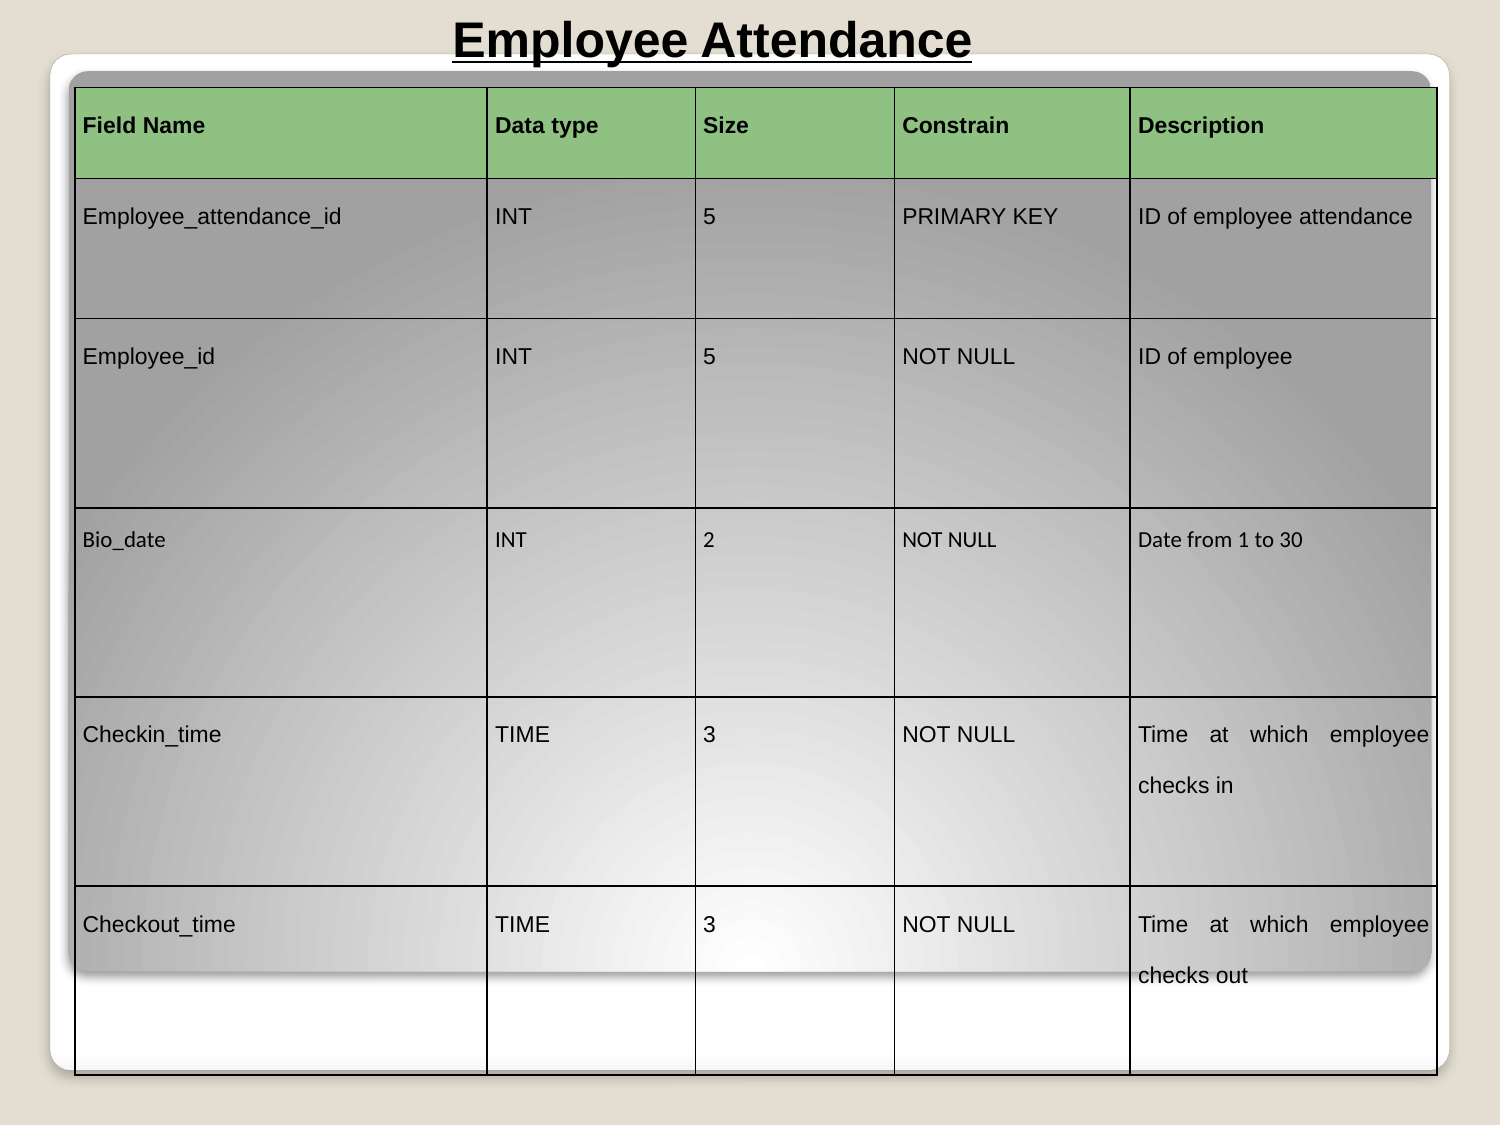

Employee Attendance
| Field Name | Data type | Size | Constrain | Description |
| --- | --- | --- | --- | --- |
| Employee\_attendance\_id | INT | 5 | PRIMARY KEY | ID of employee attendance |
| Employee\_id | INT | 5 | NOT NULL | ID of employee |
| Bio\_date | INT | 2 | NOT NULL | Date from 1 to 30 |
| Checkin\_time | TIME | 3 | NOT NULL | Time at which employee checks in |
| Checkout\_time | TIME | 3 | NOT NULL | Time at which employee checks out |